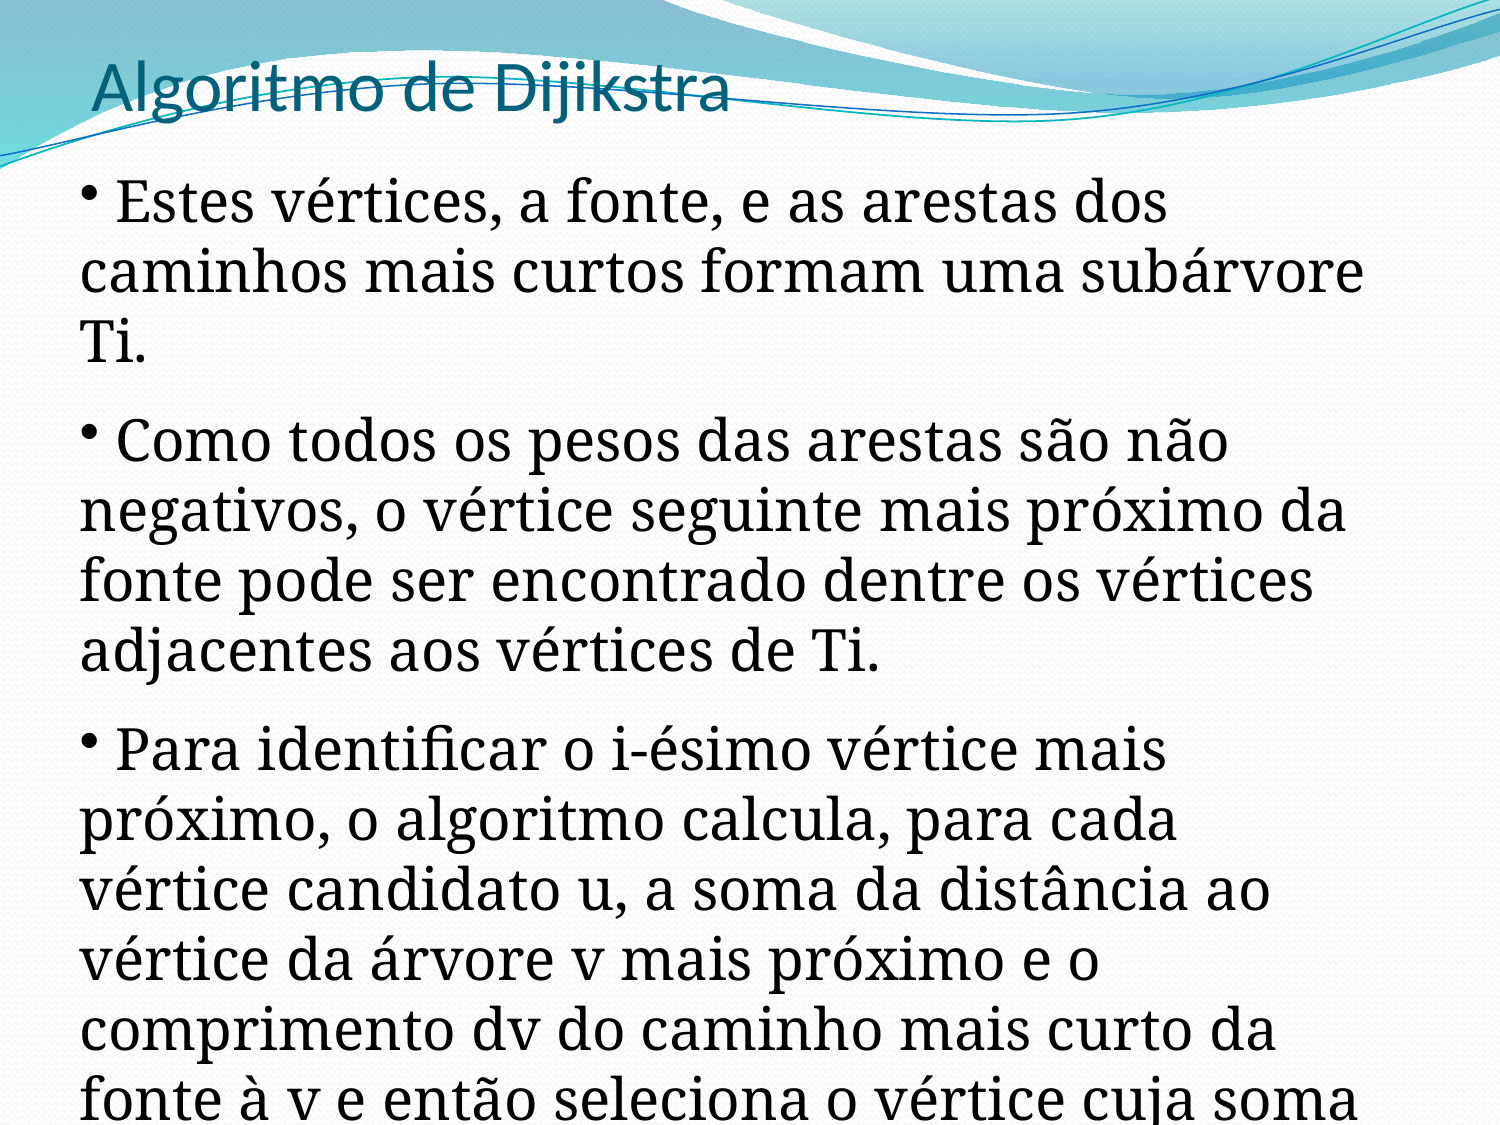

Algoritmo de Dijikstra
 Estes vértices, a fonte, e as arestas dos caminhos mais curtos formam uma subárvore Ti.
 Como todos os pesos das arestas são não negativos, o vértice seguinte mais próximo da fonte pode ser encontrado dentre os vértices adjacentes aos vértices de Ti.
 Para identificar o i-ésimo vértice mais próximo, o algoritmo calcula, para cada vértice candidato u, a soma da distância ao vértice da árvore v mais próximo e o comprimento dv do caminho mais curto da fonte à v e então seleciona o vértice cuja soma seja a menor.